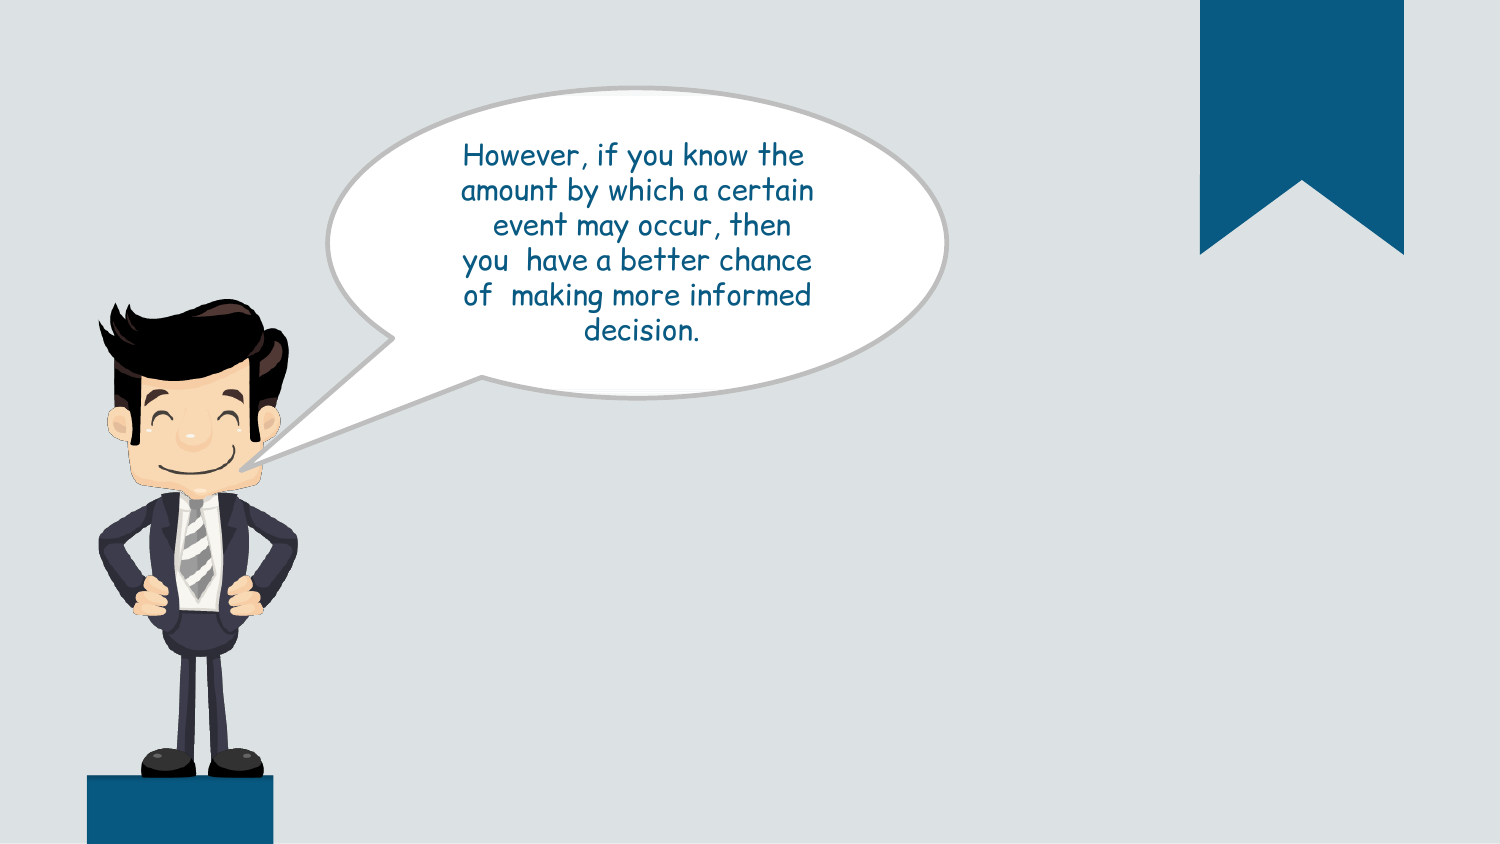

However, if you know the  amount by which a certain  event may occur, then you  have a better chance of  making more informed  decision.